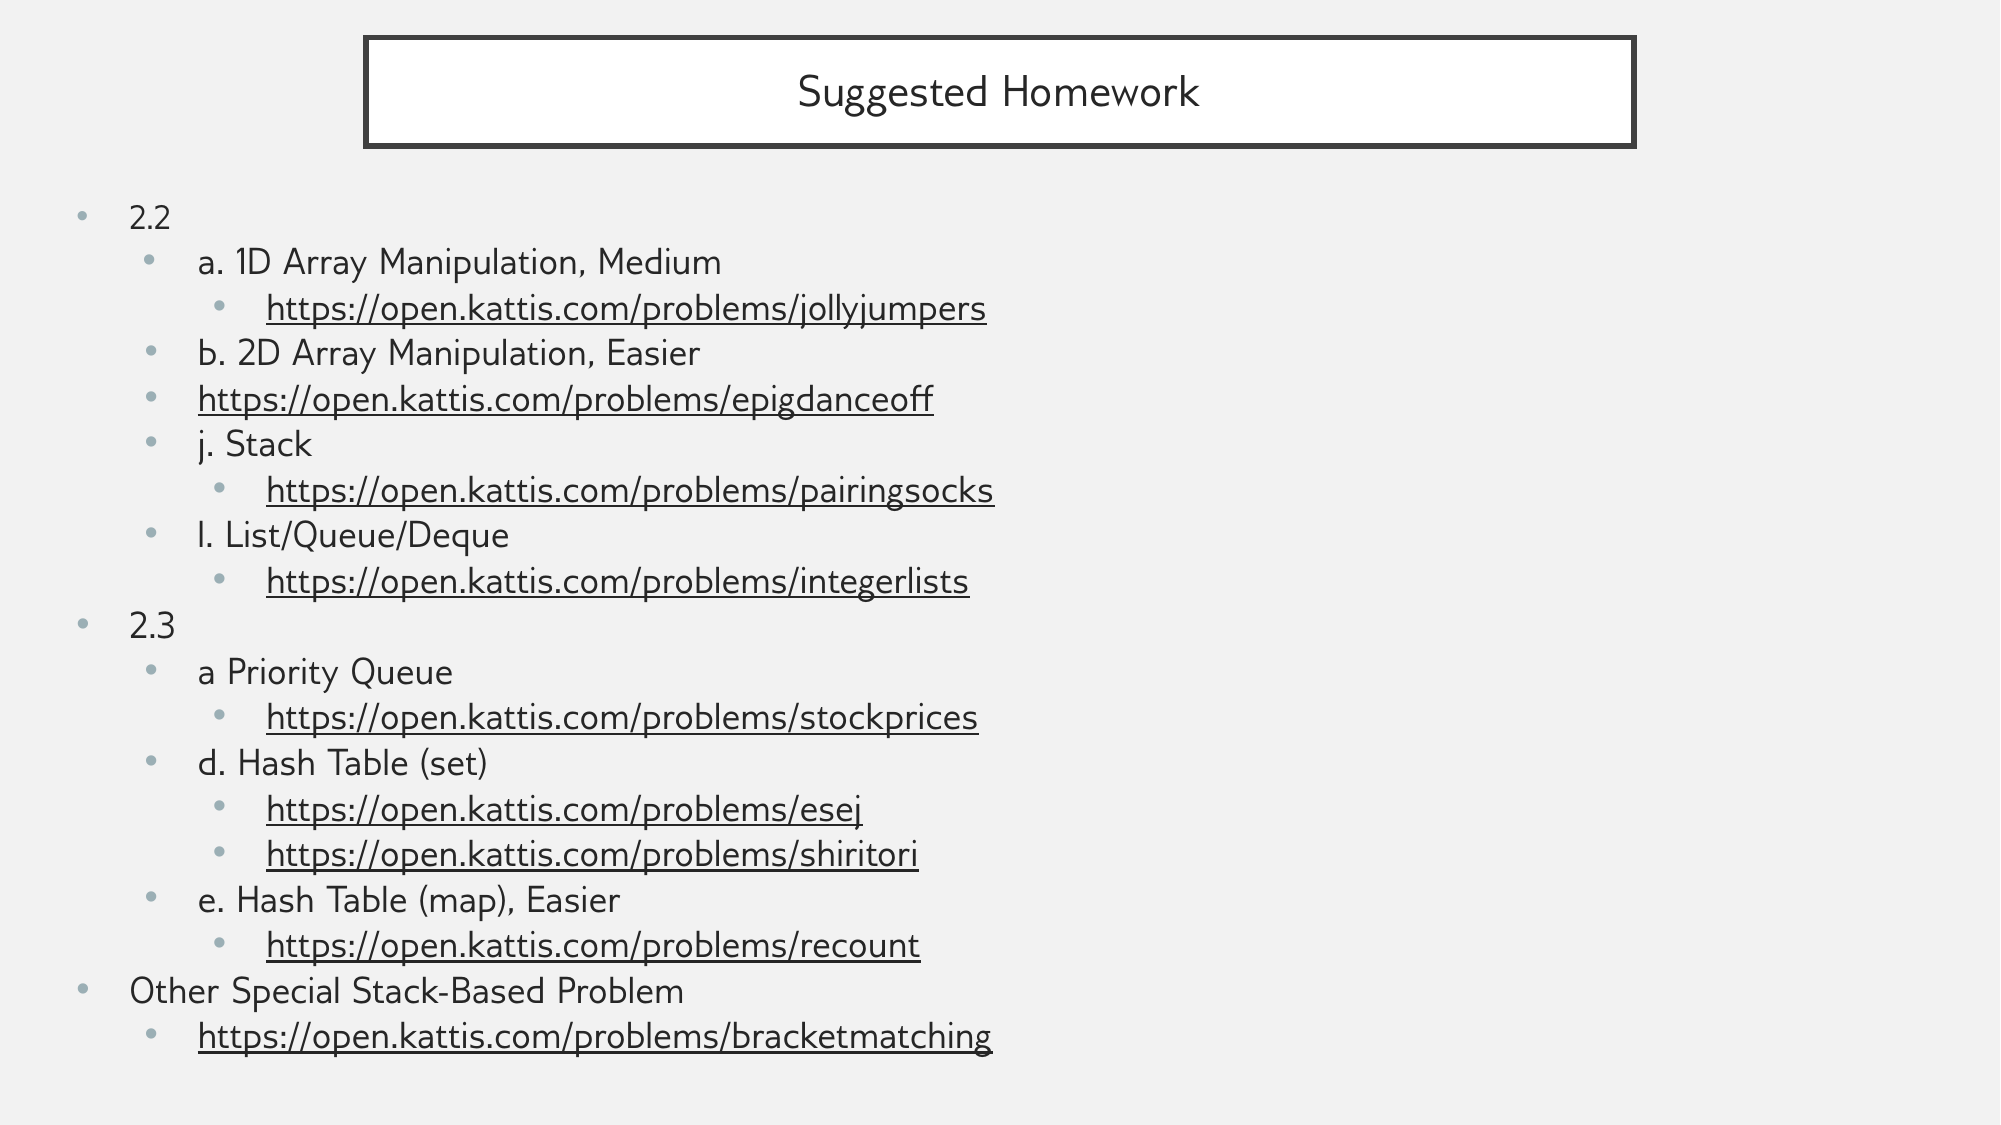

# Suggested Homework
2.2
a. 1D Array Manipulation, Medium
https://open.kattis.com/problems/jollyjumpers
b. 2D Array Manipulation, Easier
https://open.kattis.com/problems/epigdanceoff
j. Stack
https://open.kattis.com/problems/pairingsocks
l. List/Queue/Deque
https://open.kattis.com/problems/integerlists
2.3
a Priority Queue
https://open.kattis.com/problems/stockprices
d. Hash Table (set)
https://open.kattis.com/problems/esej
https://open.kattis.com/problems/shiritori
e. Hash Table (map), Easier
https://open.kattis.com/problems/recount
Other Special Stack-Based Problem
https://open.kattis.com/problems/bracketmatching